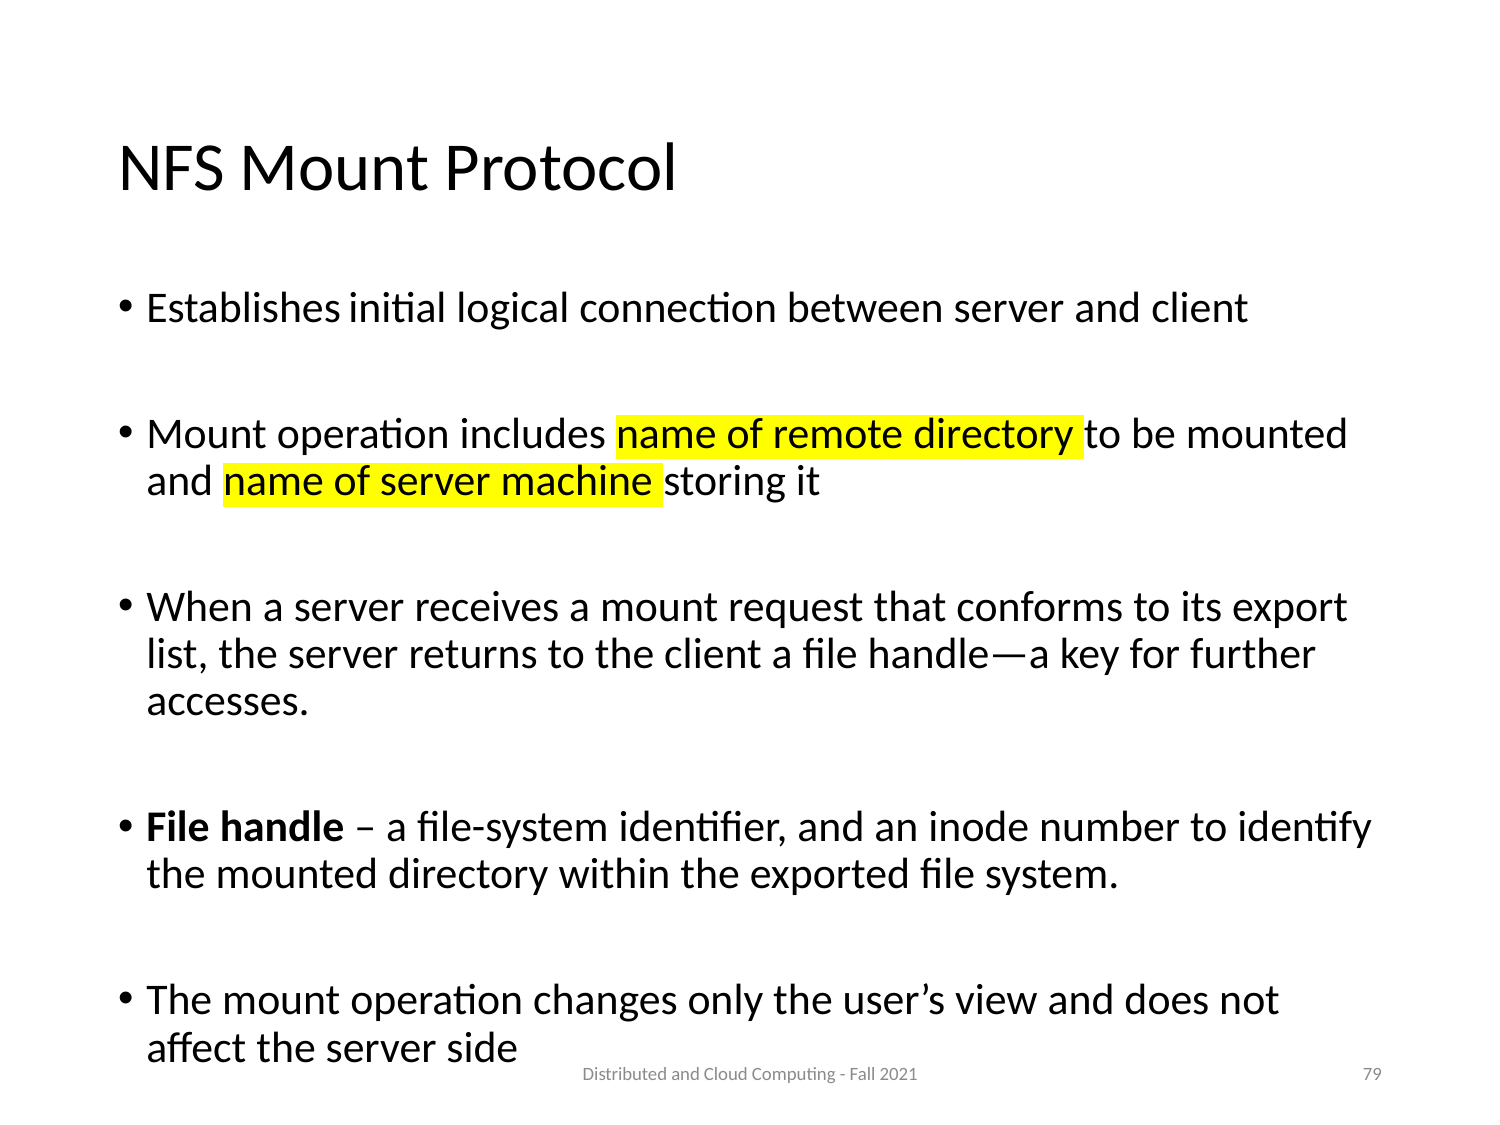

# NFS Mount Protocol
Establishes initial logical connection between server and client

Mount operation includes name of remote directory to be mounted and name of server machine storing it

When a server receives a mount request that conforms to its export list, the server returns to the client a file handle—a key for further accesses.

File handle – a file-system identifier, and an inode number to identify the mounted directory within the exported file system.

The mount operation changes only the user’s view and does not affect the server side
Distributed and Cloud Computing - Fall 2021
79